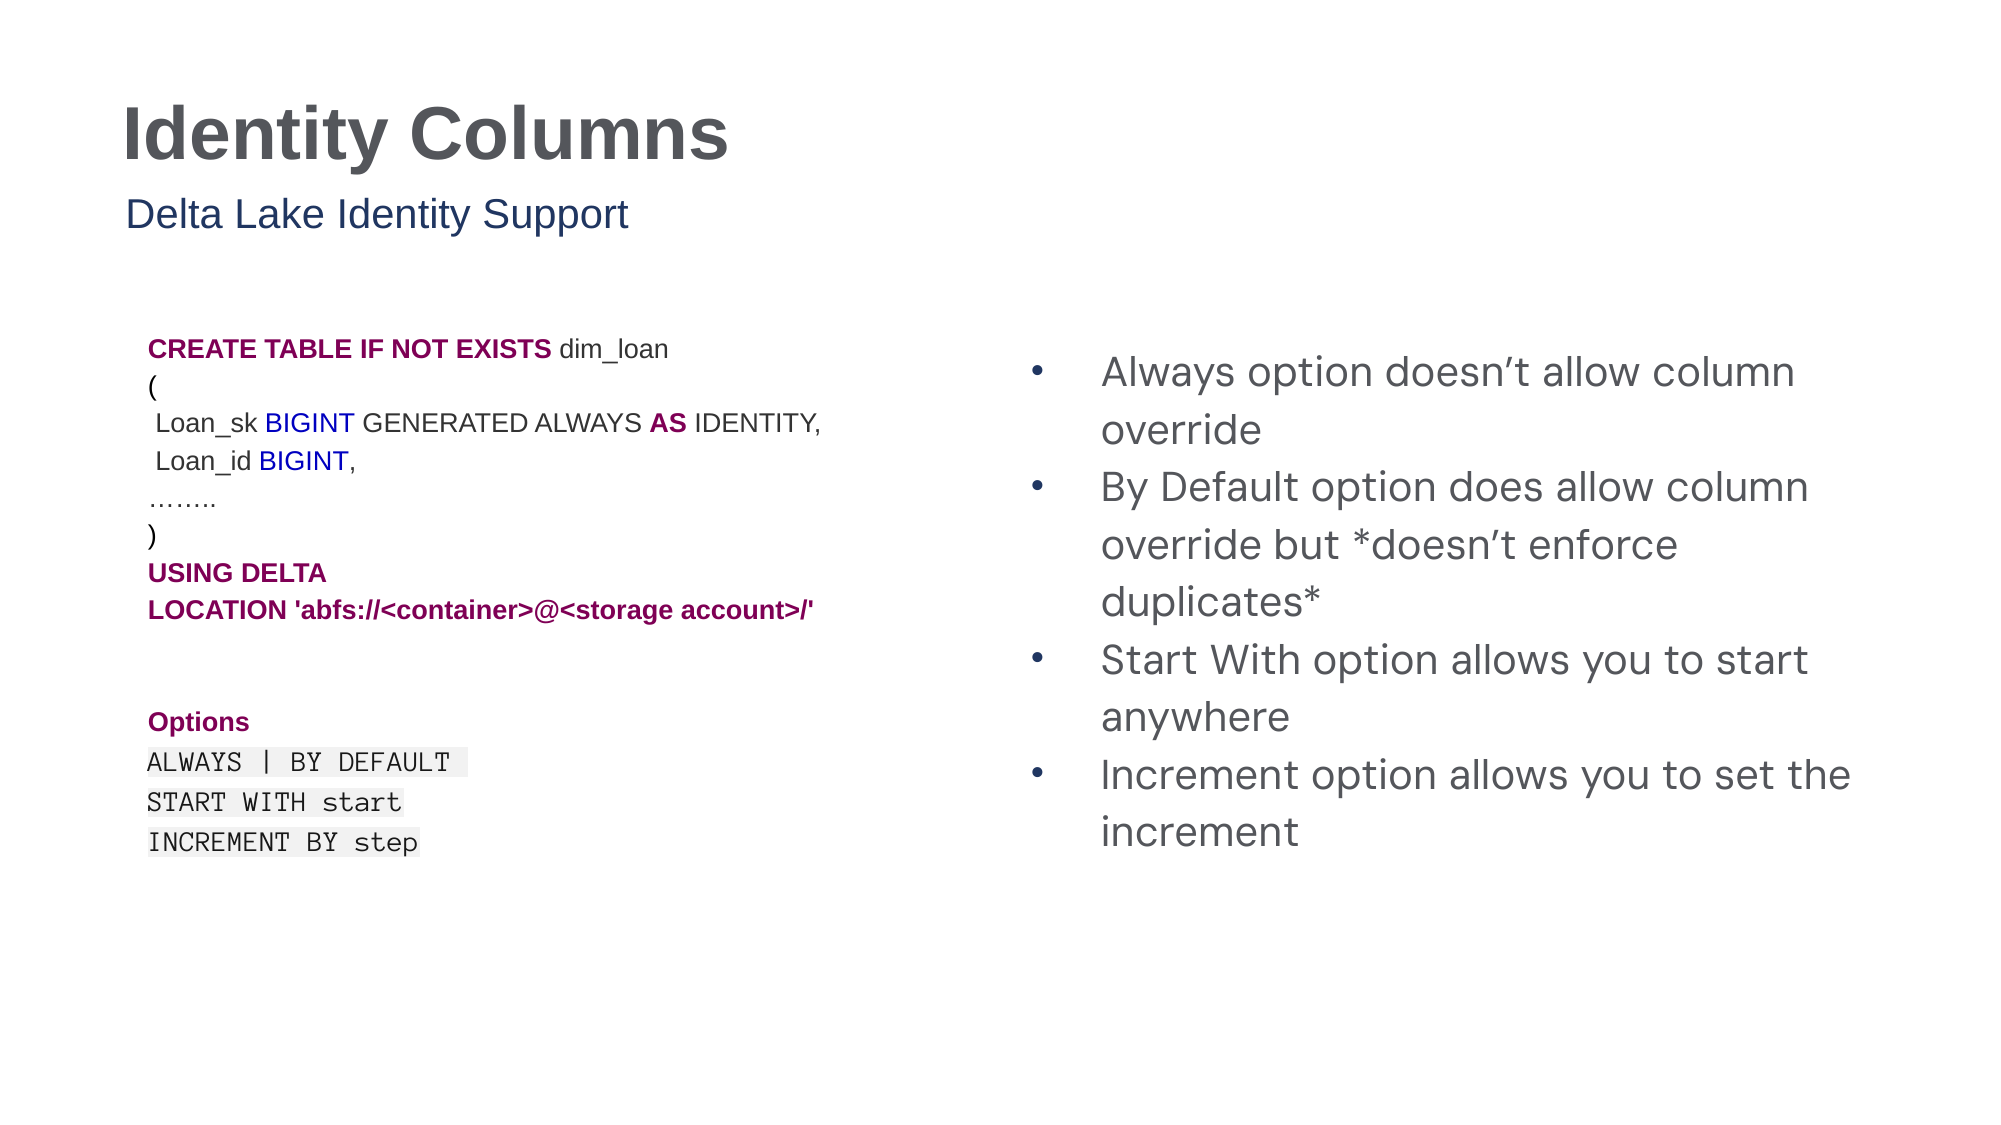

# Identity Columns
Delta Lake Identity Support

Always option doesn’t allow column override
By Default option does allow column override but *doesn’t enforce duplicates*
Start With option allows you to start anywhere
Increment option allows you to set the increment

CREATE TABLE IF NOT EXISTS dim_loan
(
 Loan_sk BIGINT GENERATED ALWAYS AS IDENTITY,
 Loan_id BIGINT,
……..
)
USING DELTA
LOCATION 'abfs://<container>@<storage account>/'

Options
ALWAYS | BY DEFAULT
START WITH start
INCREMENT BY step

1